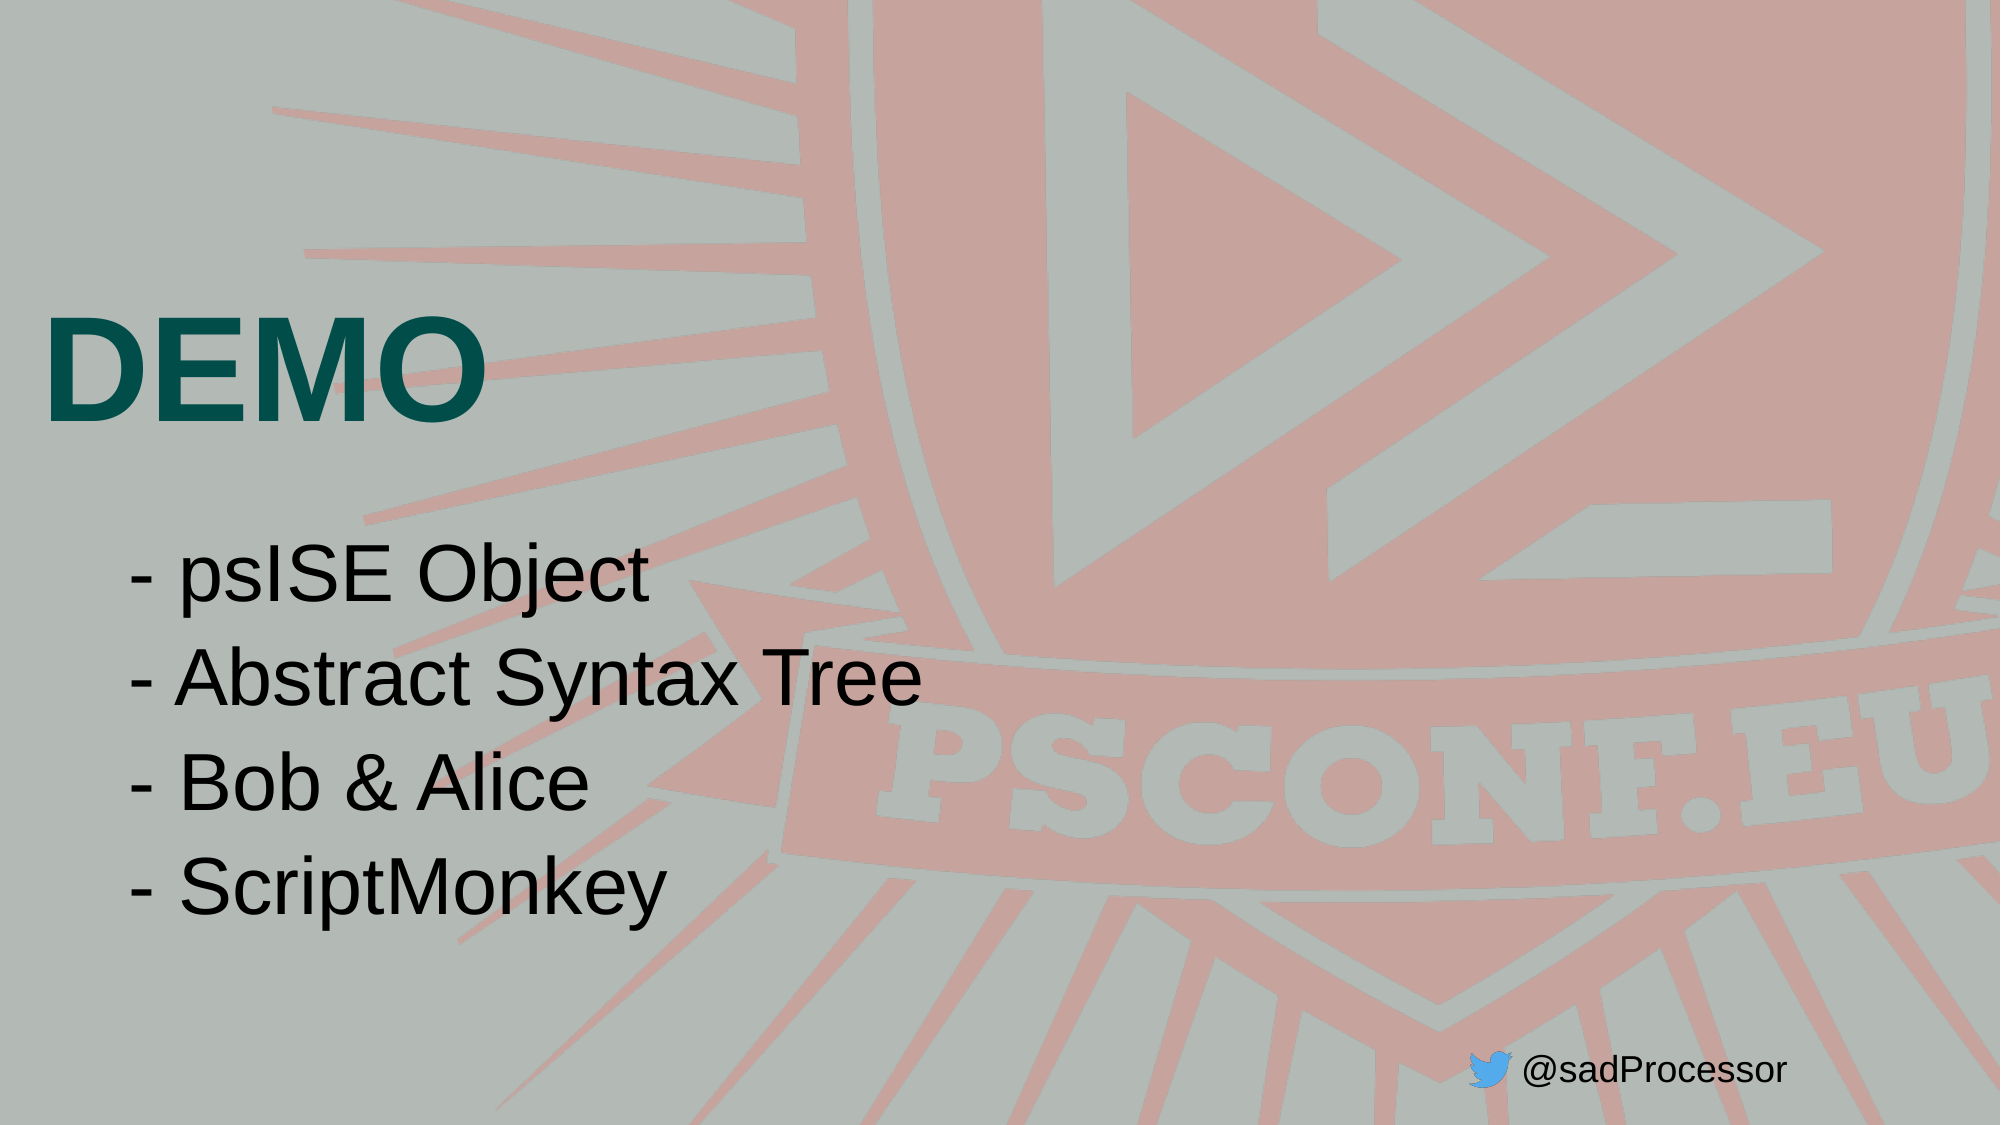

- psISE Object
- Abstract Syntax Tree
- Bob & Alice
- ScriptMonkey
@sadProcessor